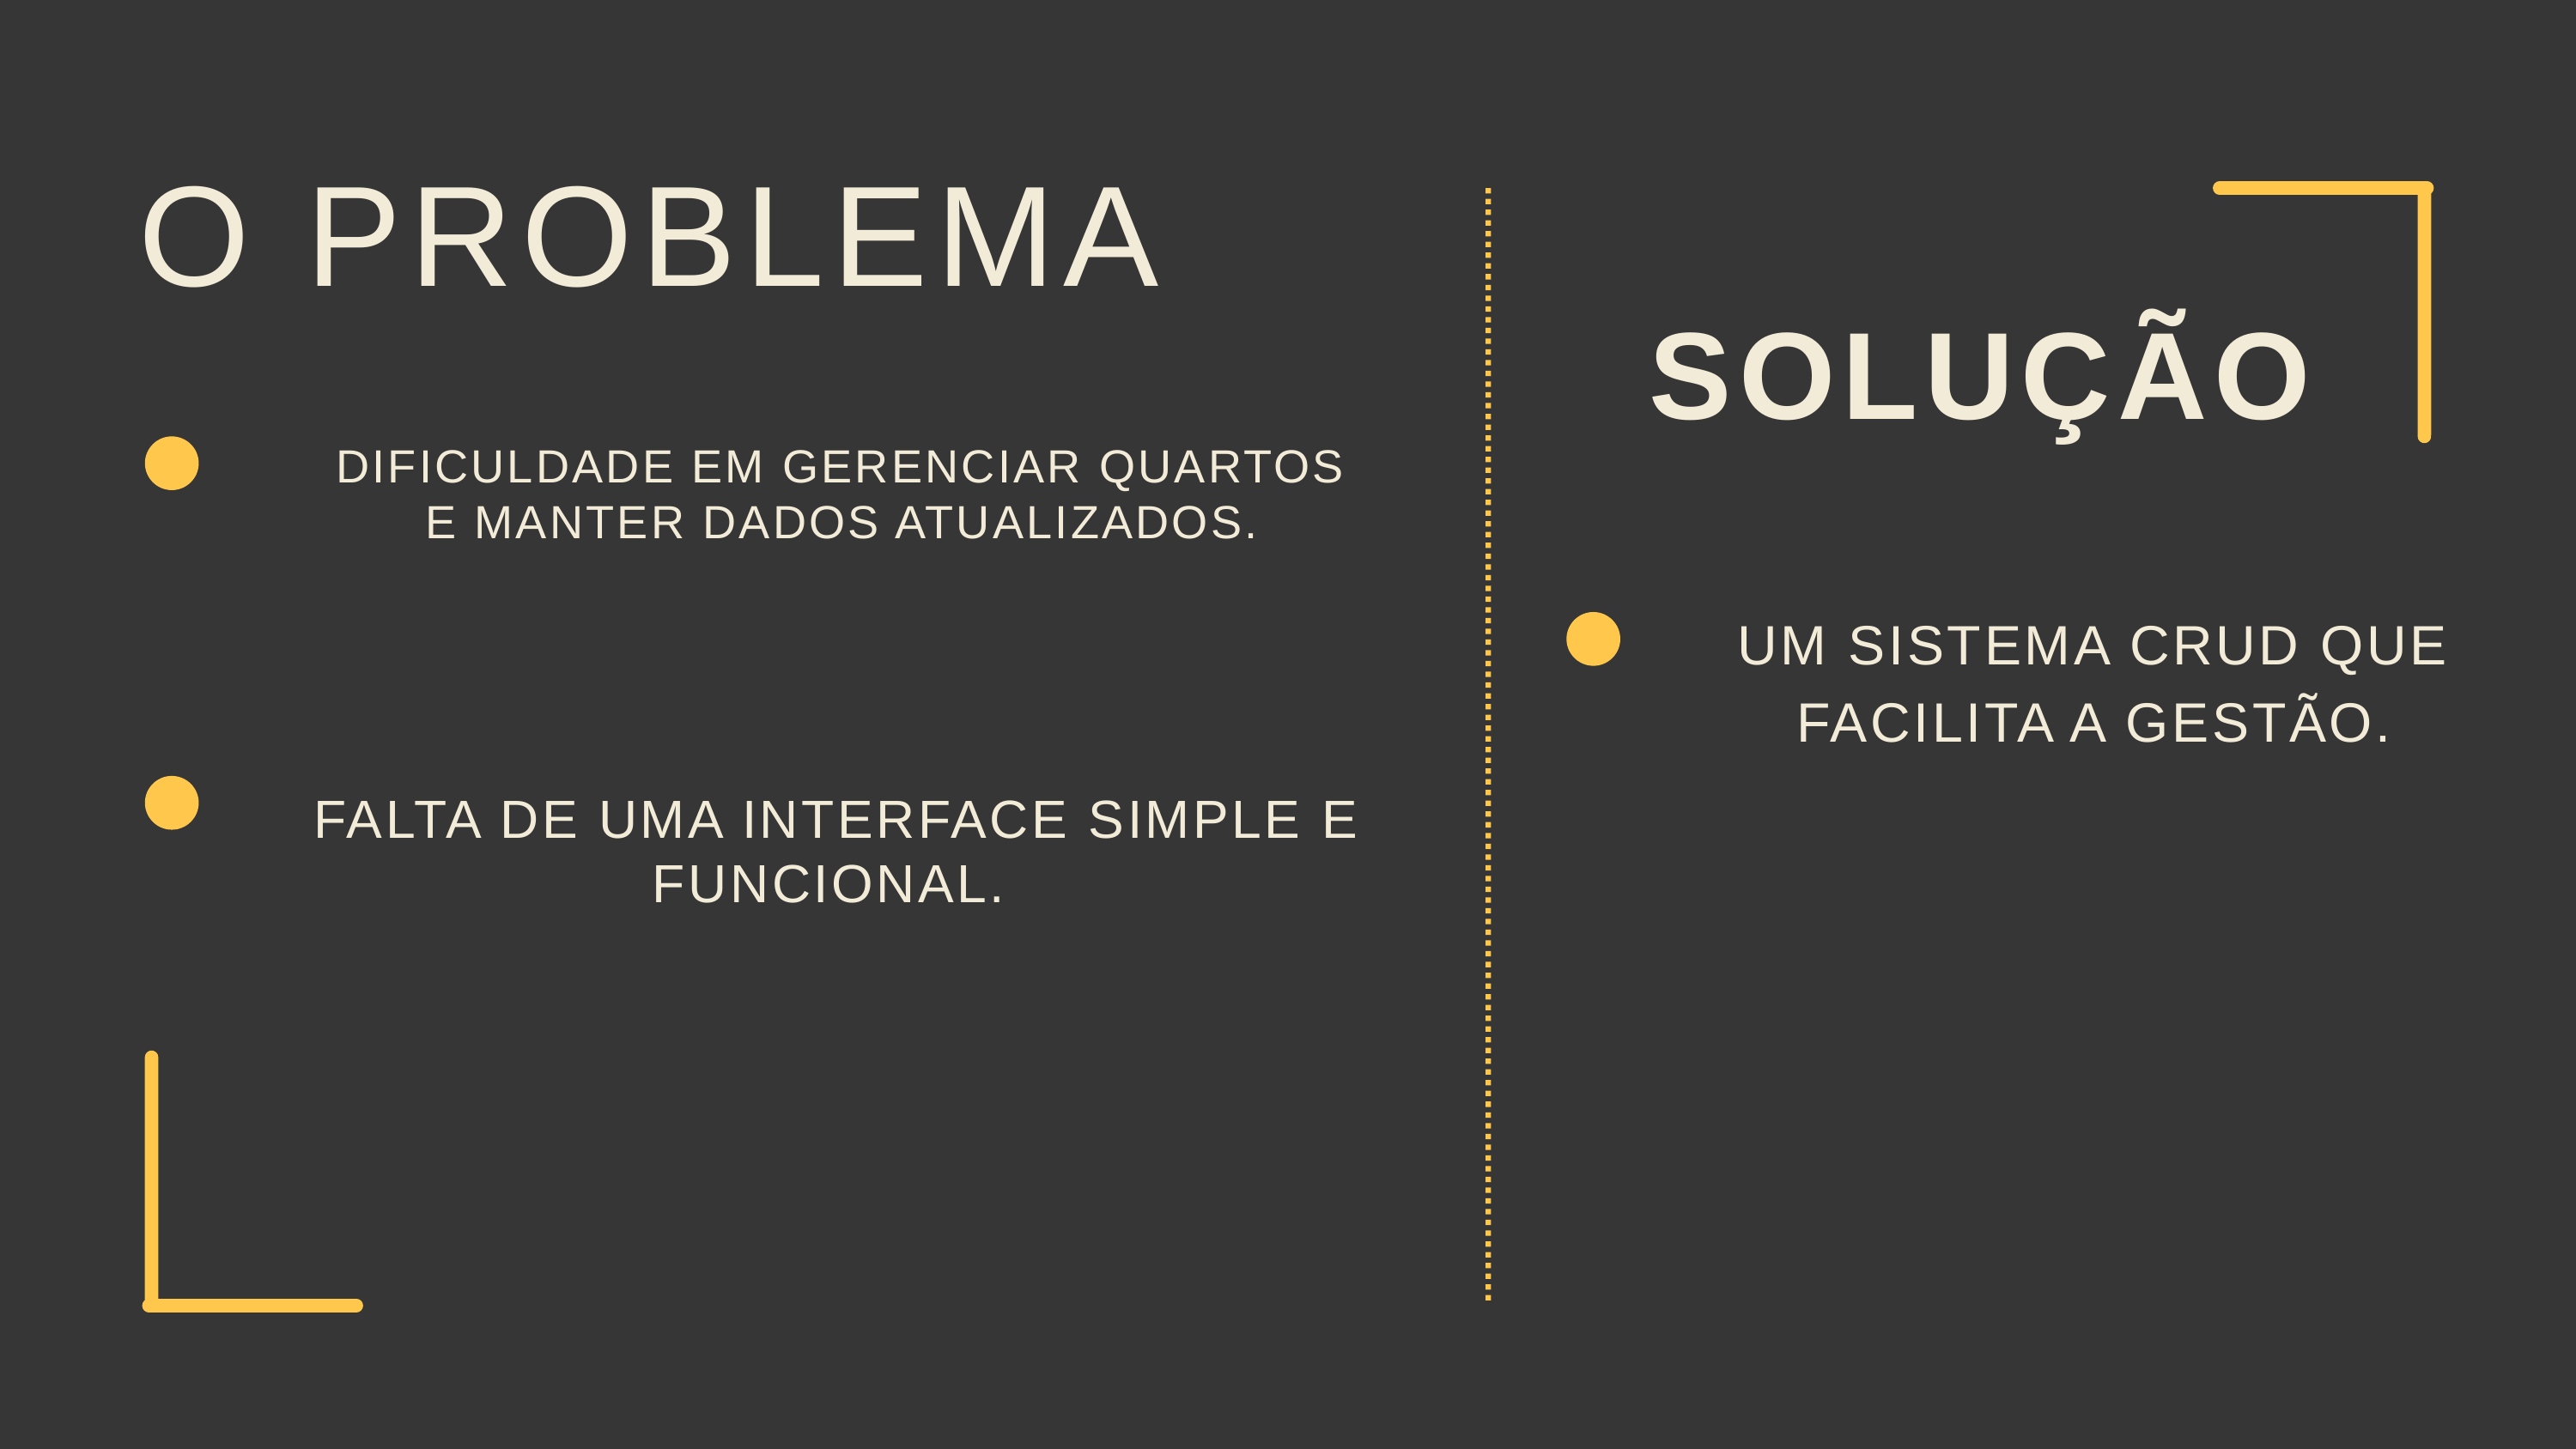

O PROBLEMA

SOLUÇÃO

DIFICULDADE EM GERENCIAR QUARTOS E MANTER DADOS ATUALIZADOS.

UM SISTEMA CRUD QUE FACILITA A GESTÃO.

 FALTA DE UMA INTERFACE SIMPLE E FUNCIONAL.